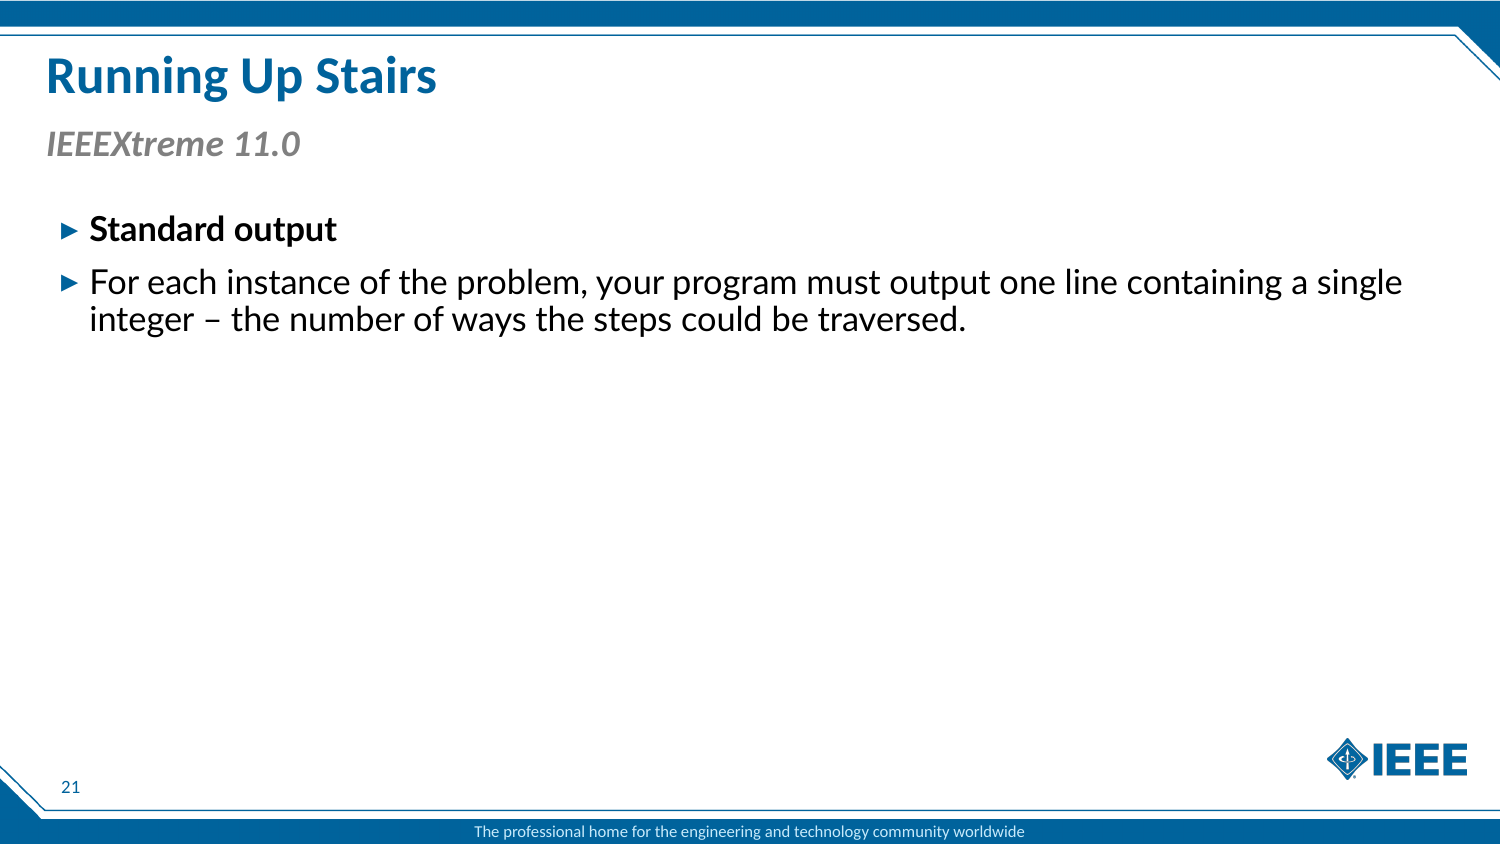

# Running Up Stairs
IEEEXtreme 11.0
Standard output
For each instance of the problem, your program must output one line containing a single integer – the number of ways the steps could be traversed.
21